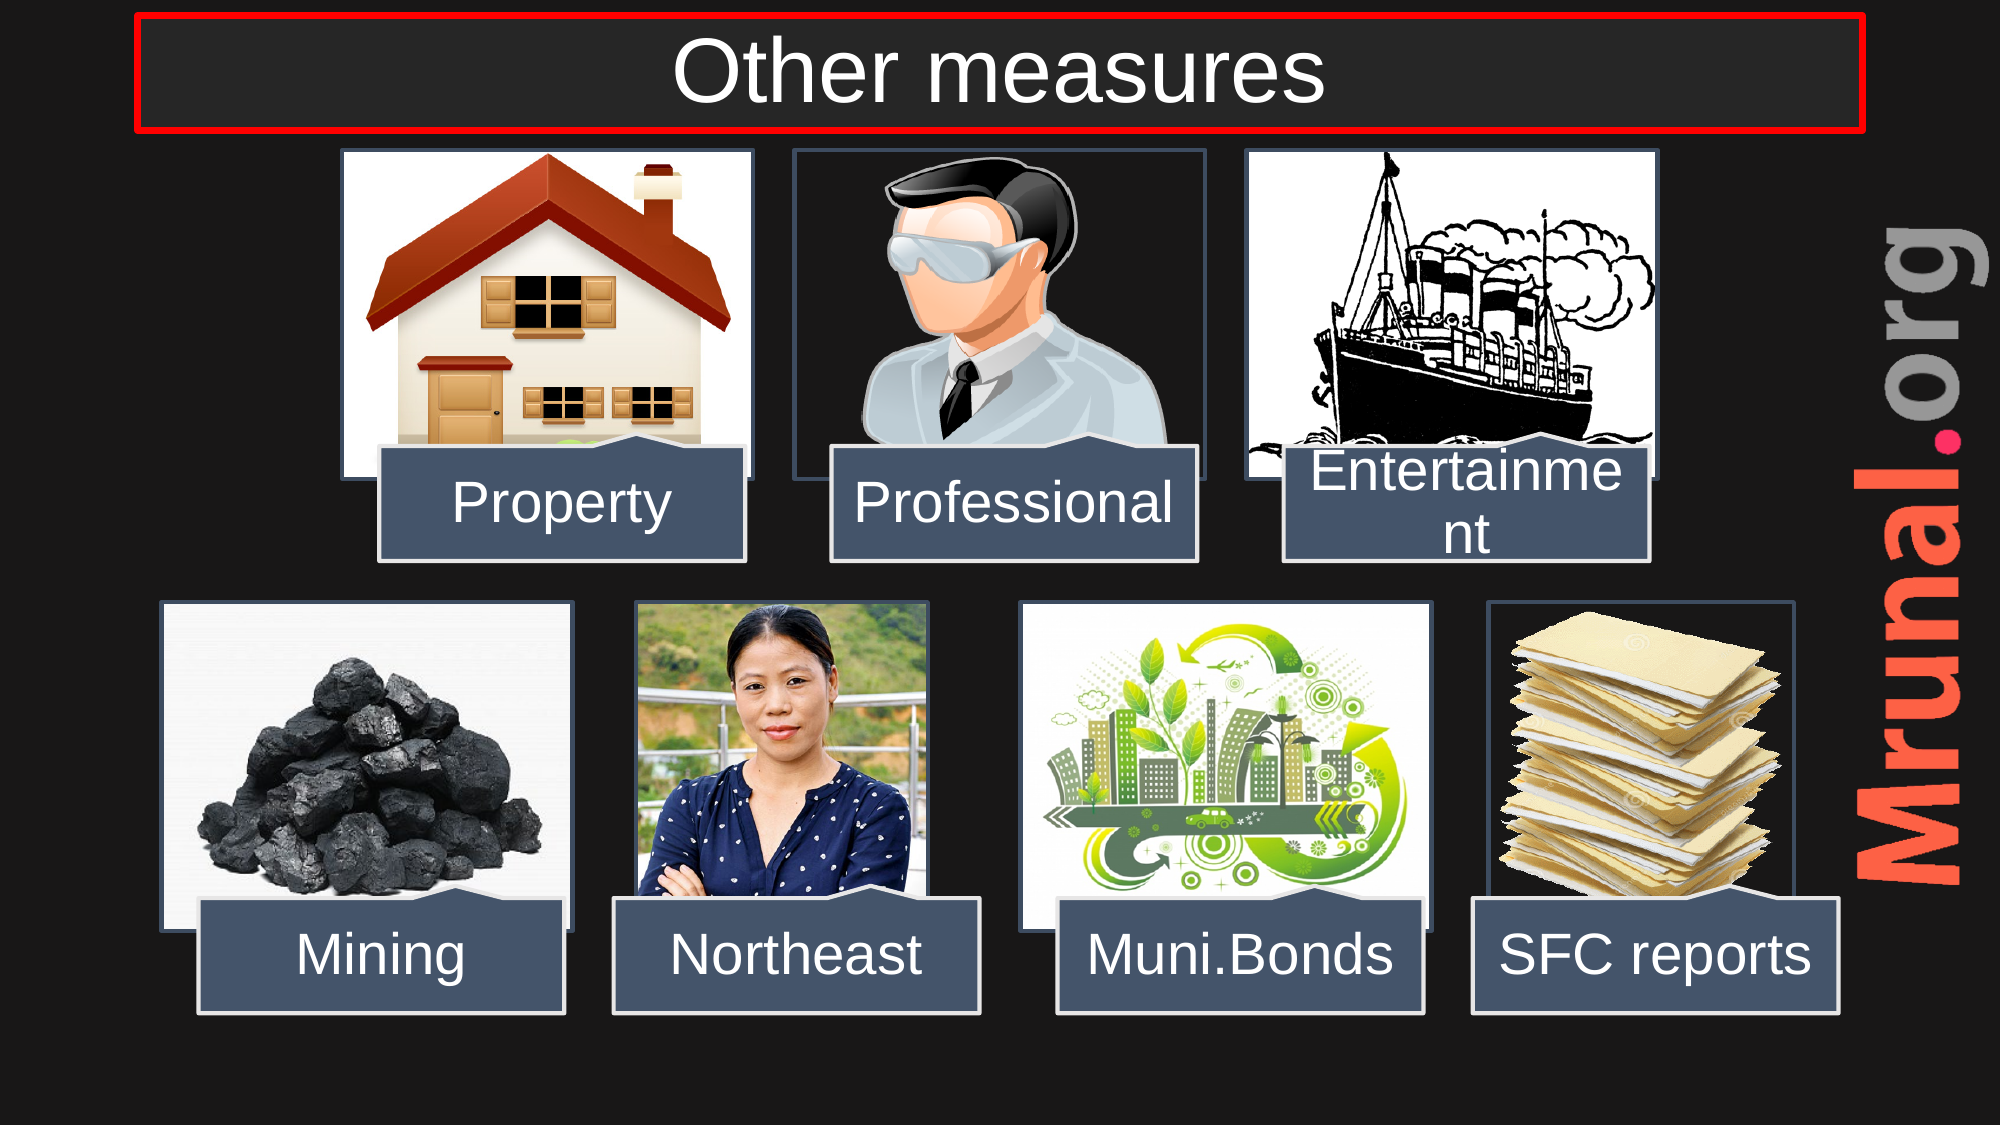

# Other measures
Property
Professional
Entertainment
Mining
Northeast
Muni.Bonds
SFC reports